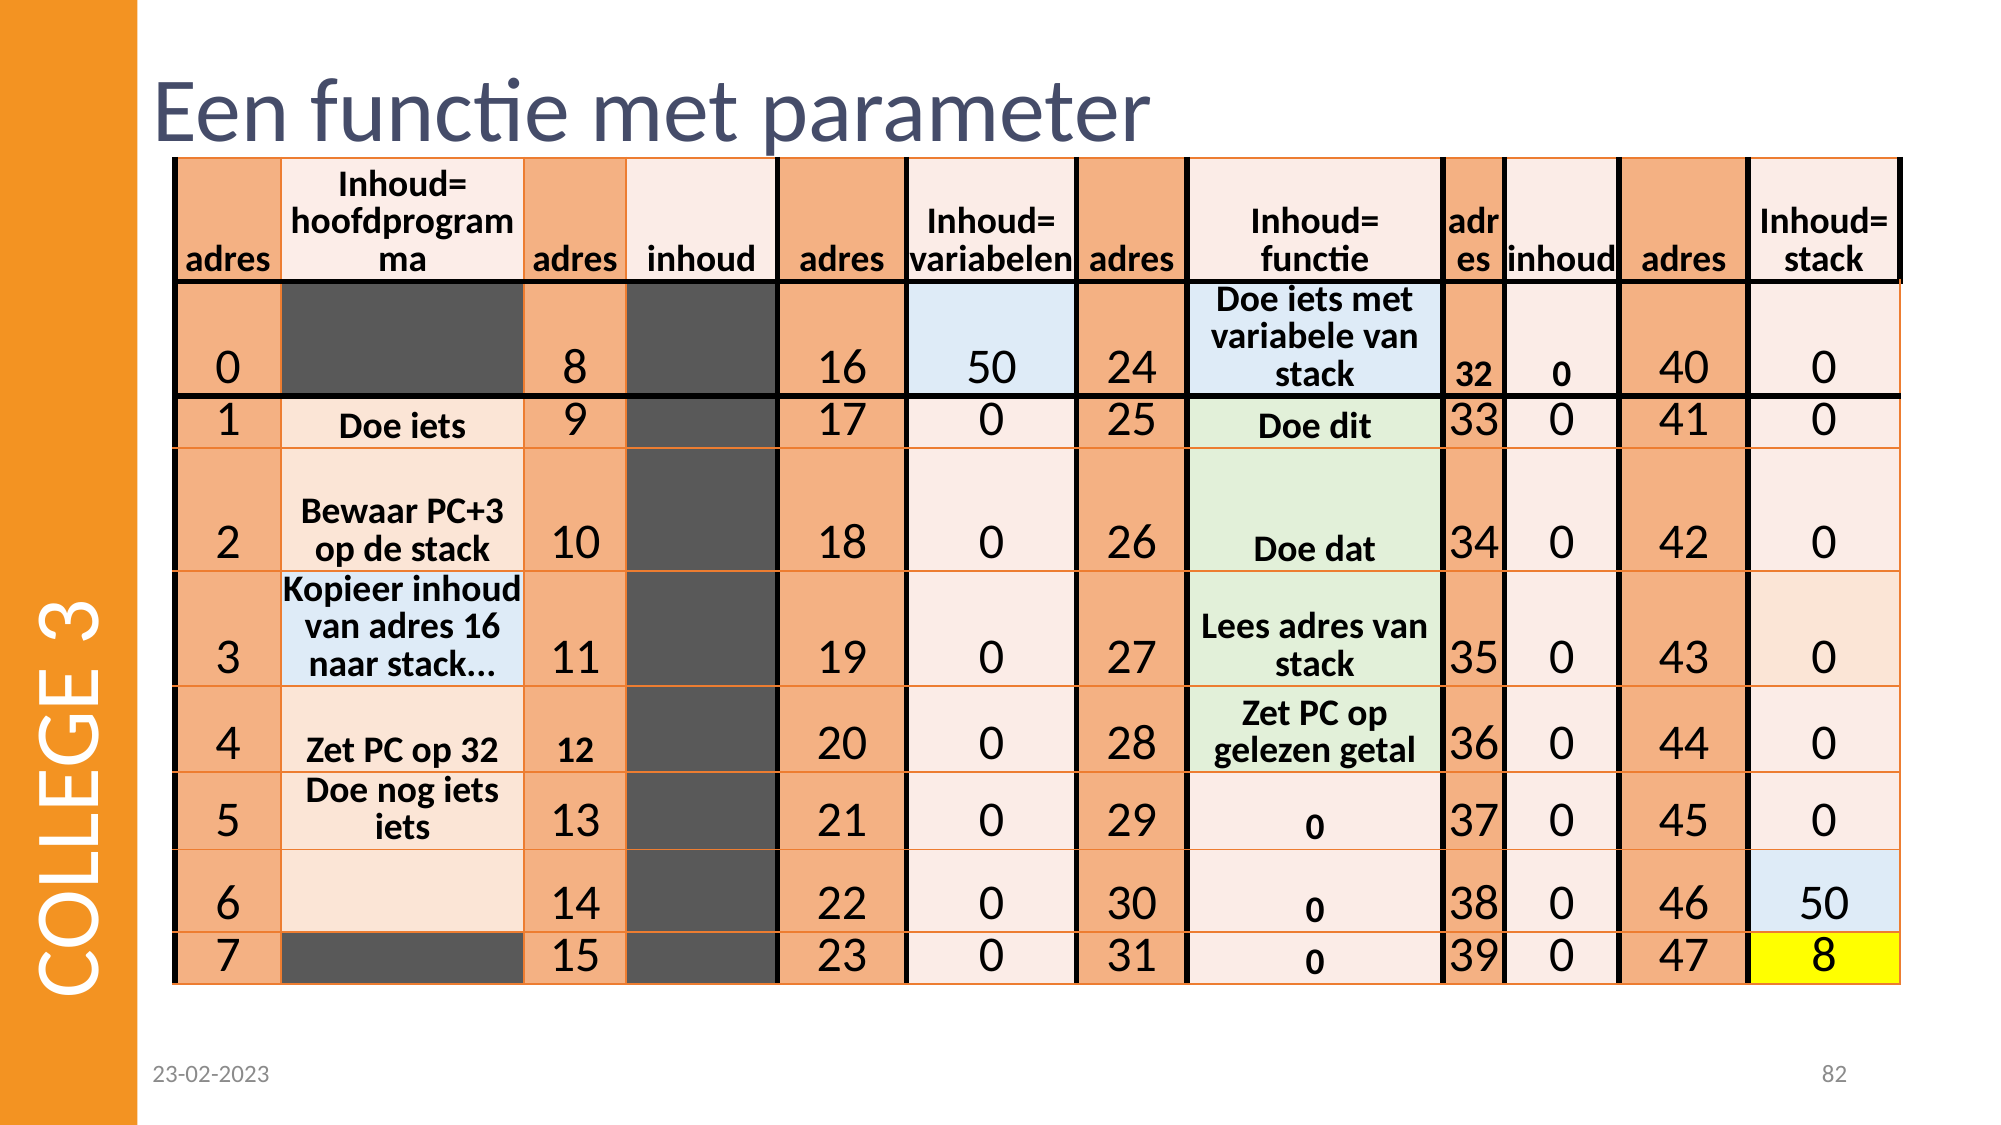

# Een functie met parameter
| adres | Inhoud= hoofdprogramma | adres | inhoud | adres | Inhoud= variabelen | adres | Inhoud= functie | adres | inhoud | adres | Inhoud= stack |
| --- | --- | --- | --- | --- | --- | --- | --- | --- | --- | --- | --- |
| 0 |  | 8 |  | 16 | 50 | 24 | Doe iets met variabele van stack | 32 | 0 | 40 | 0 |
| 1 | Doe iets | 9 |  | 17 | 0 | 25 | Doe dit | 33 | 0 | 41 | 0 |
| 2 | Bewaar PC+3 op de stack | 10 |  | 18 | 0 | 26 | Doe dat | 34 | 0 | 42 | 0 |
| 3 | Kopieer inhoud van adres 16 naar stack... | 11 |  | 19 | 0 | 27 | Lees adres van stack | 35 | 0 | 43 | 0 |
| 4 | Zet PC op 32 | 12 |  | 20 | 0 | 28 | Zet PC op gelezen getal | 36 | 0 | 44 | 0 |
| 5 | Doe nog iets iets | 13 |  | 21 | 0 | 29 | 0 | 37 | 0 | 45 | 0 |
| 6 |  | 14 |  | 22 | 0 | 30 | 0 | 38 | 0 | 46 | 50 |
| 7 |  | 15 |  | 23 | 0 | 31 | 0 | 39 | 0 | 47 | 8 |
COLLEGE 3
23-02-2023

82